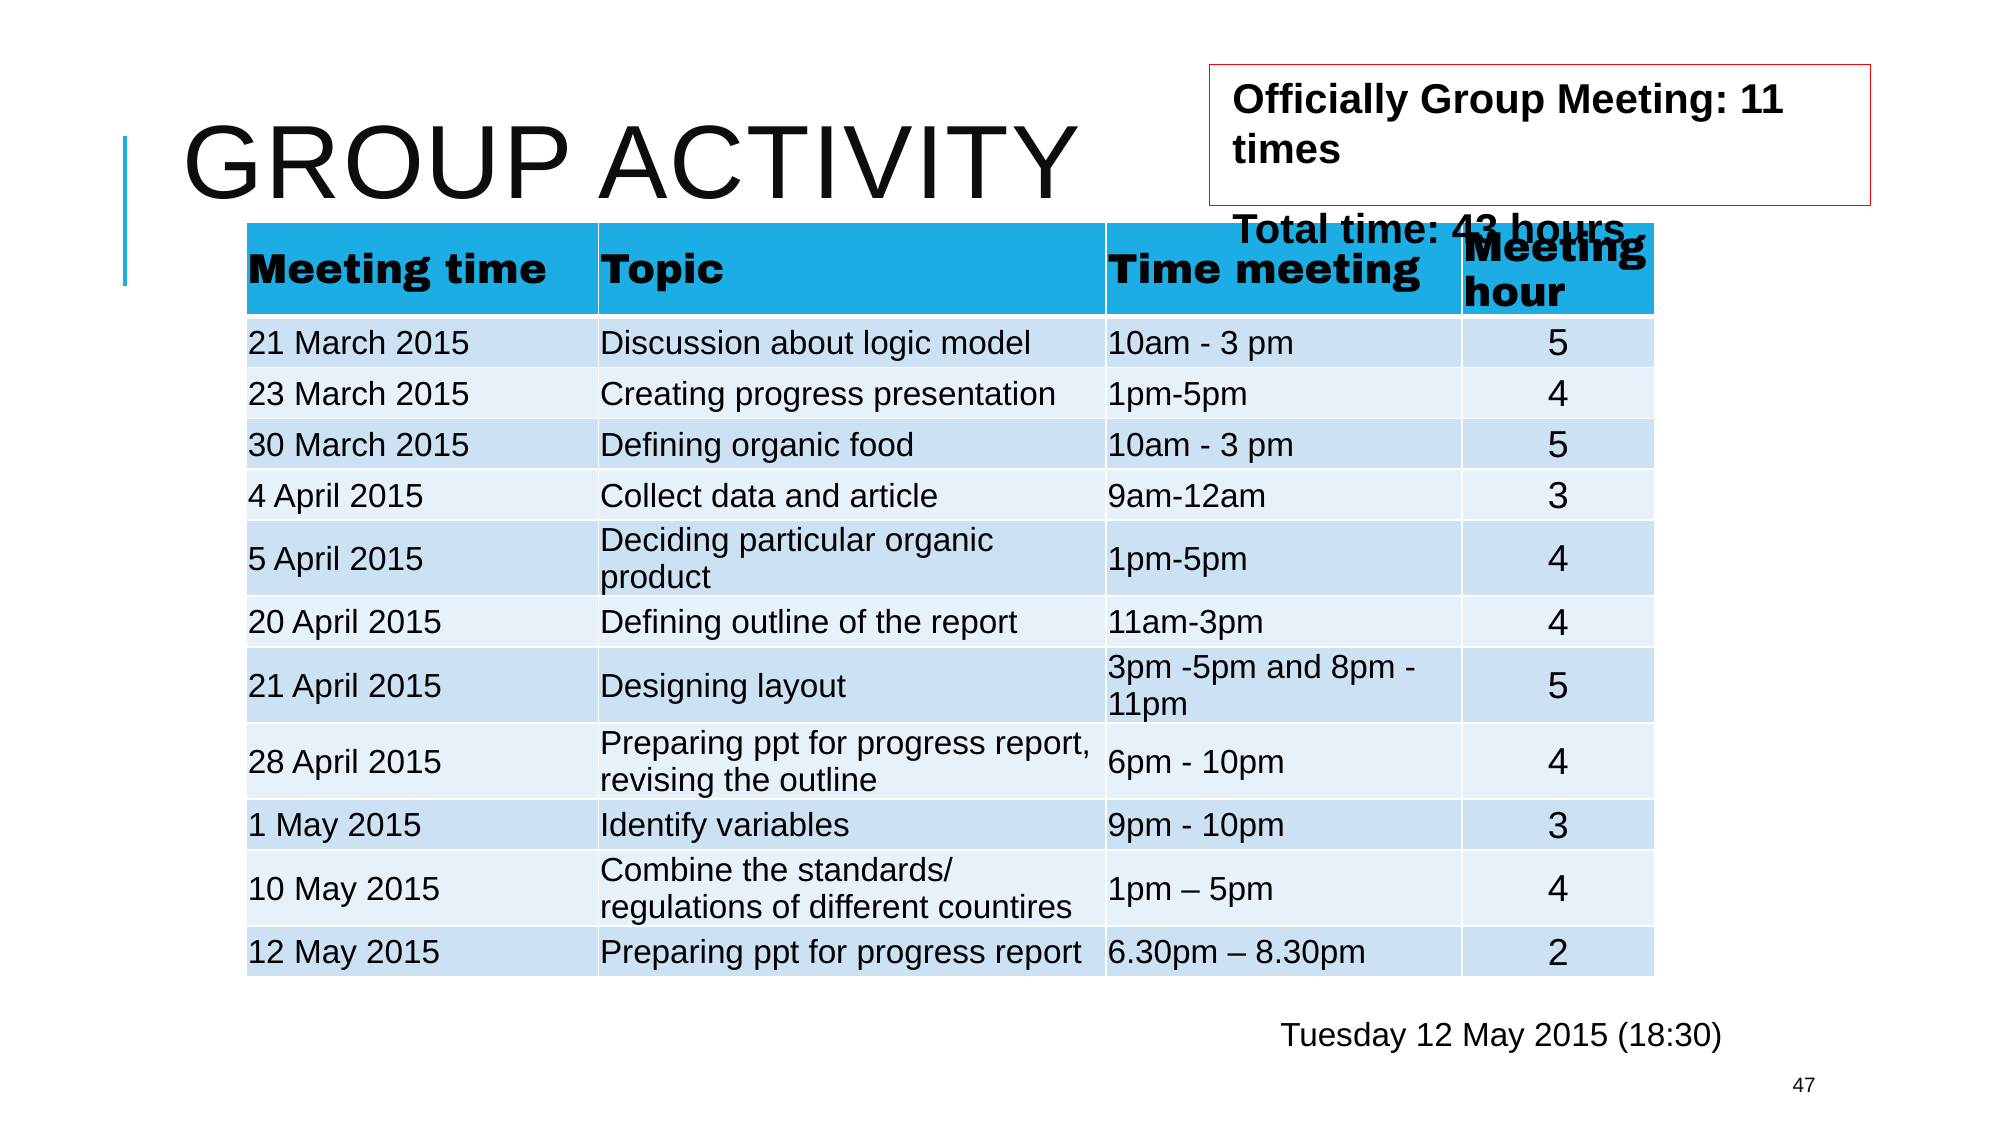

Officially Group Meeting: 11 times
Total time: 43 hours
# GrOUP ACTIVITY
| Meeting time | Topic | Time meeting | Meeting hour |
| --- | --- | --- | --- |
| 21 March 2015 | Discussion about logic model | 10am - 3 pm | 5 |
| 23 March 2015 | Creating progress presentation | 1pm-5pm | 4 |
| 30 March 2015 | Defining organic food | 10am - 3 pm | 5 |
| 4 April 2015 | Collect data and article | 9am-12am | 3 |
| 5 April 2015 | Deciding particular organic product | 1pm-5pm | 4 |
| 20 April 2015 | Defining outline of the report | 11am-3pm | 4 |
| 21 April 2015 | Designing layout | 3pm -5pm and 8pm -11pm | 5 |
| 28 April 2015 | Preparing ppt for progress report, revising the outline | 6pm - 10pm | 4 |
| 1 May 2015 | Identify variables | 9pm - 10pm | 3 |
| 10 May 2015 | Combine the standards/ regulations of different countires | 1pm – 5pm | 4 |
| 12 May 2015 | Preparing ppt for progress report | 6.30pm – 8.30pm | 2 |
Tuesday 12 May 2015 (18:30)
47